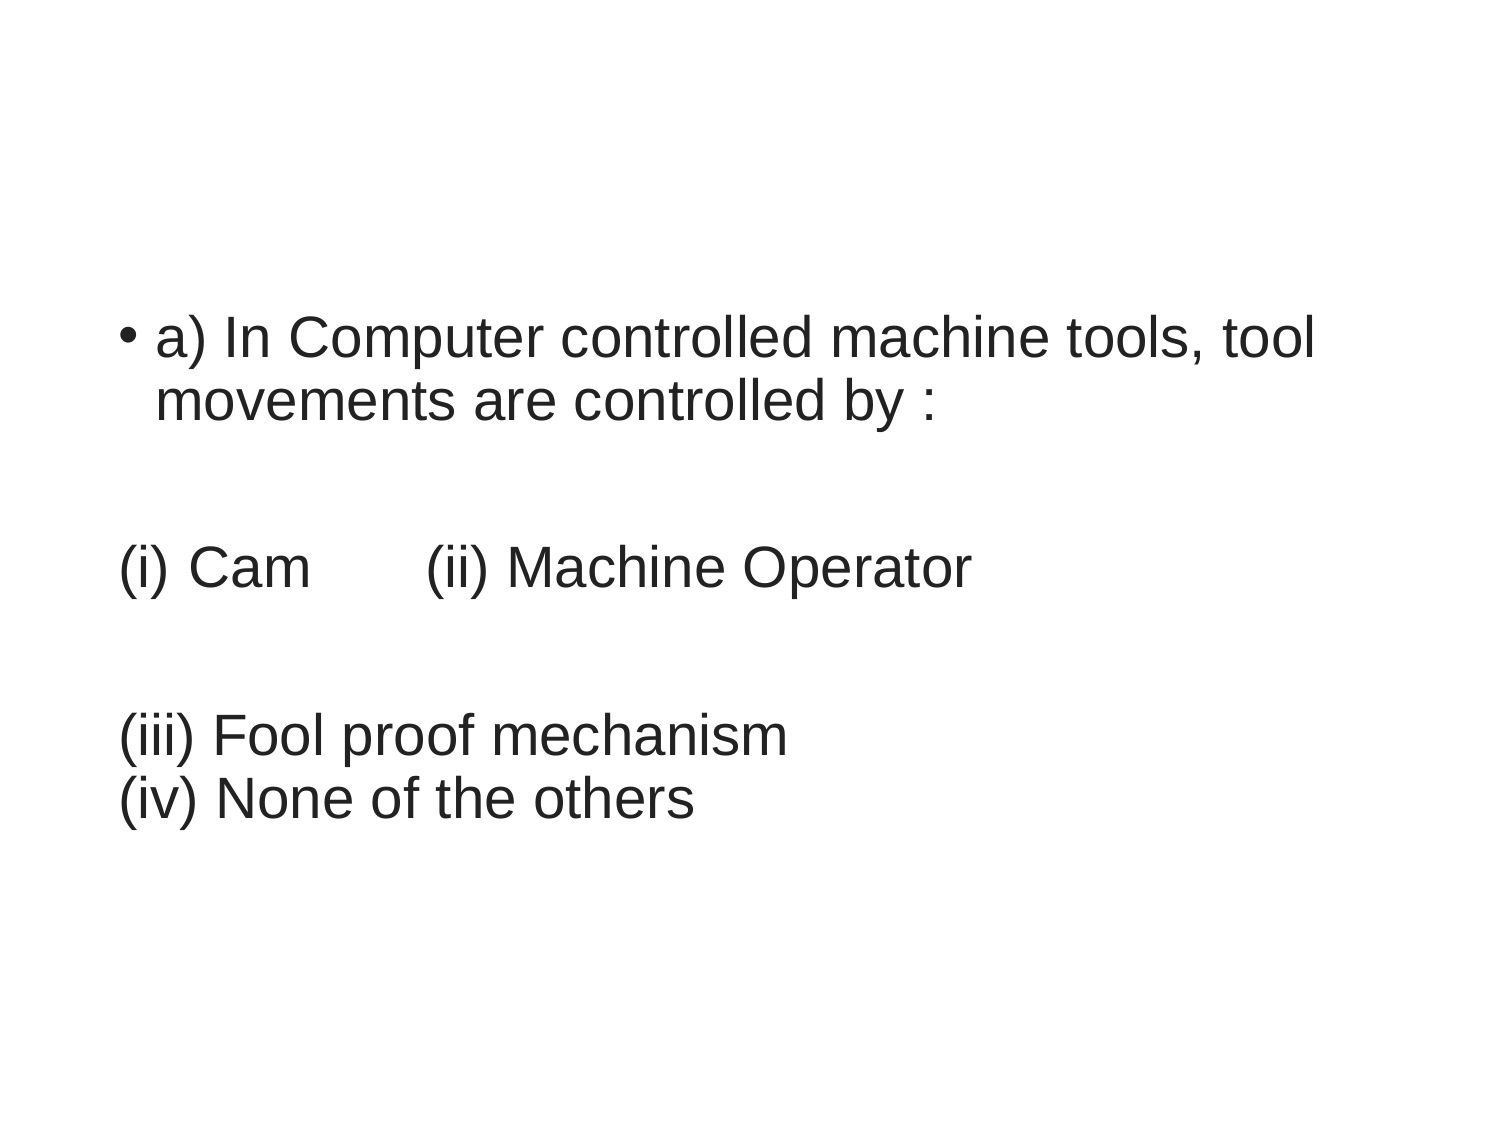

#
a) In Computer controlled machine tools, tool movements are controlled by :

Cam       (ii) Machine Operator

(iii) Fool proof mechanism  (iv) None of the others